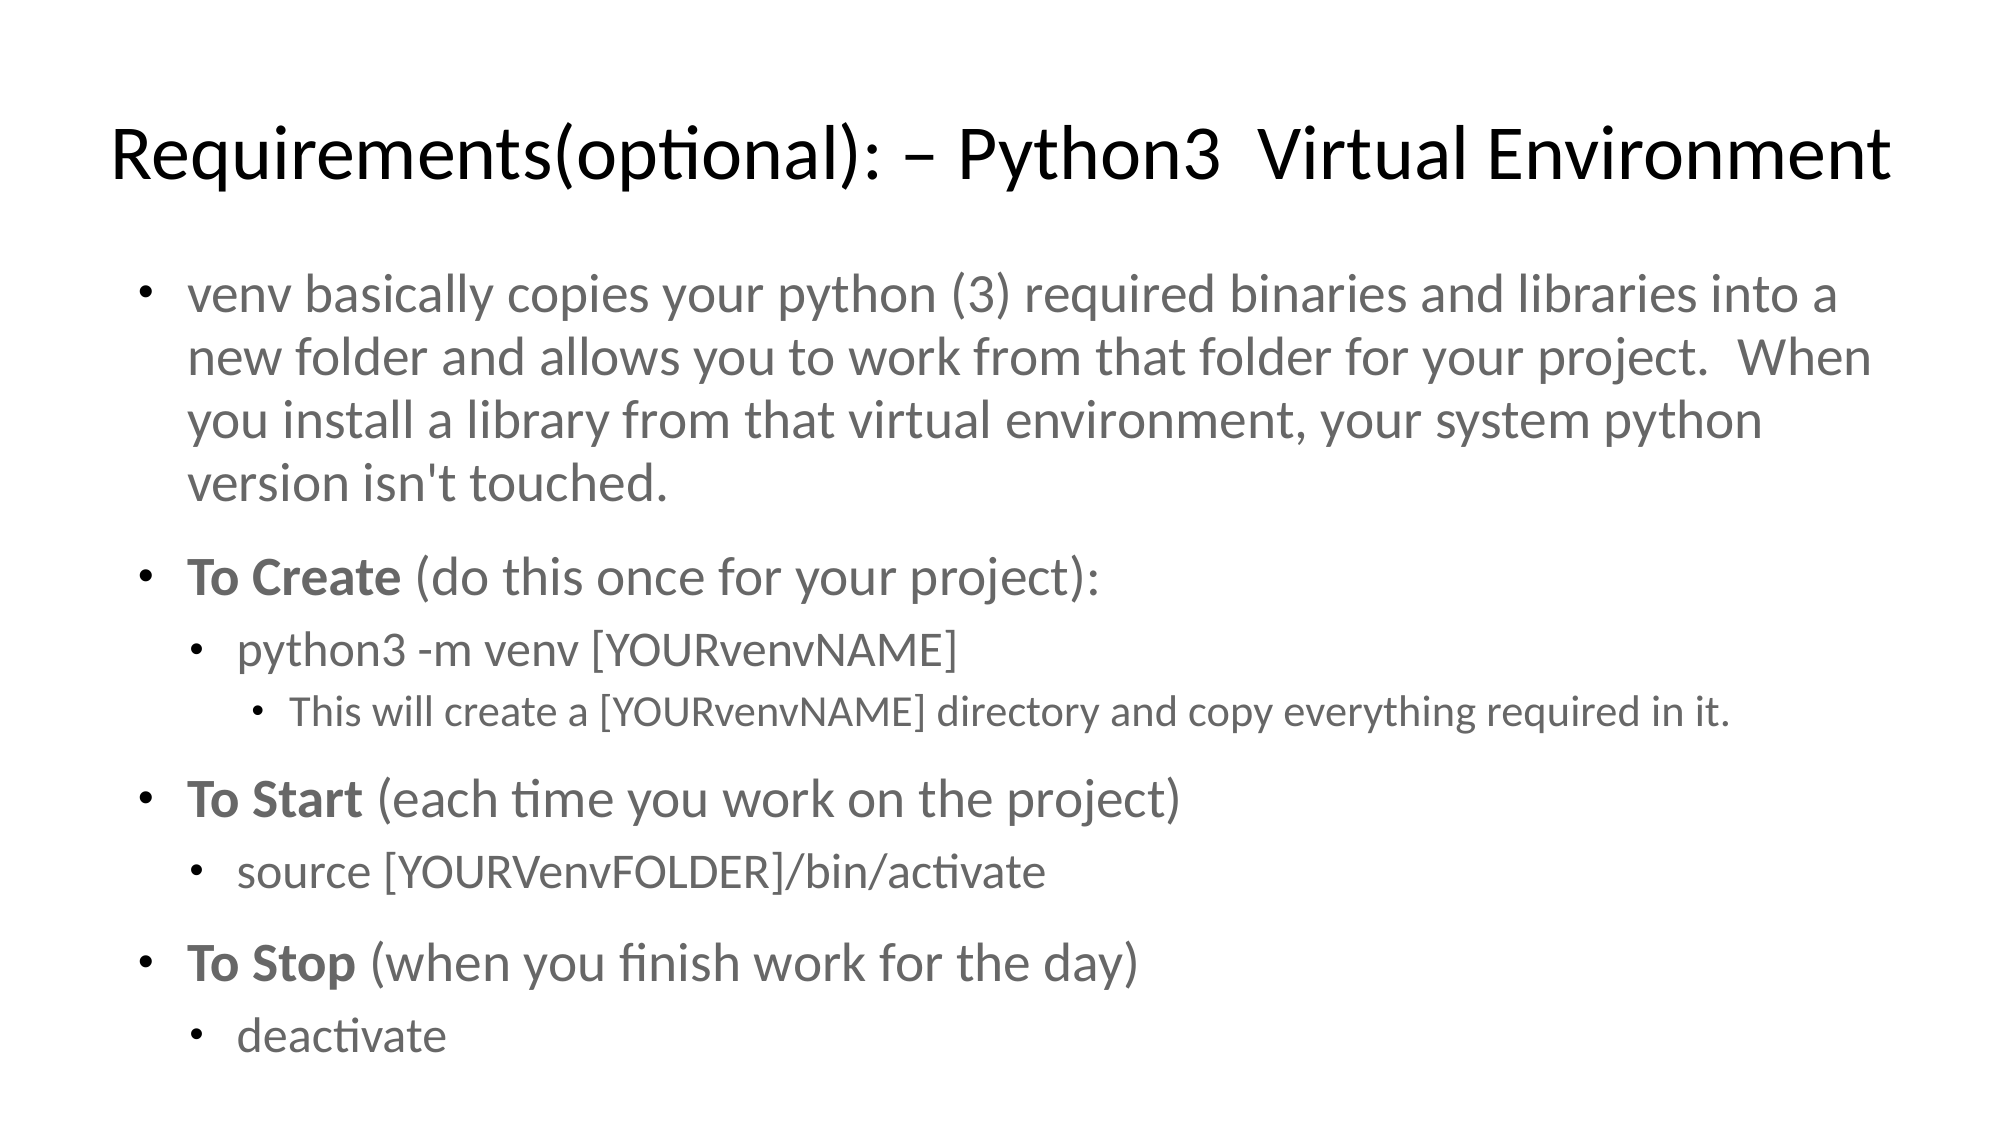

# Requirements(optional): – Python3  Virtual Environment
venv basically copies your python (3) required binaries and libraries into a new folder and allows you to work from that folder for your project.  When you install a library from that virtual environment, your system python version isn't touched.
To Create (do this once for your project):
python3 -m venv [YOURvenvNAME]
This will create a [YOURvenvNAME] directory and copy everything required in it.
To Start (each time you work on the project)
source [YOURVenvFOLDER]/bin/activate
To Stop (when you finish work for the day)
deactivate